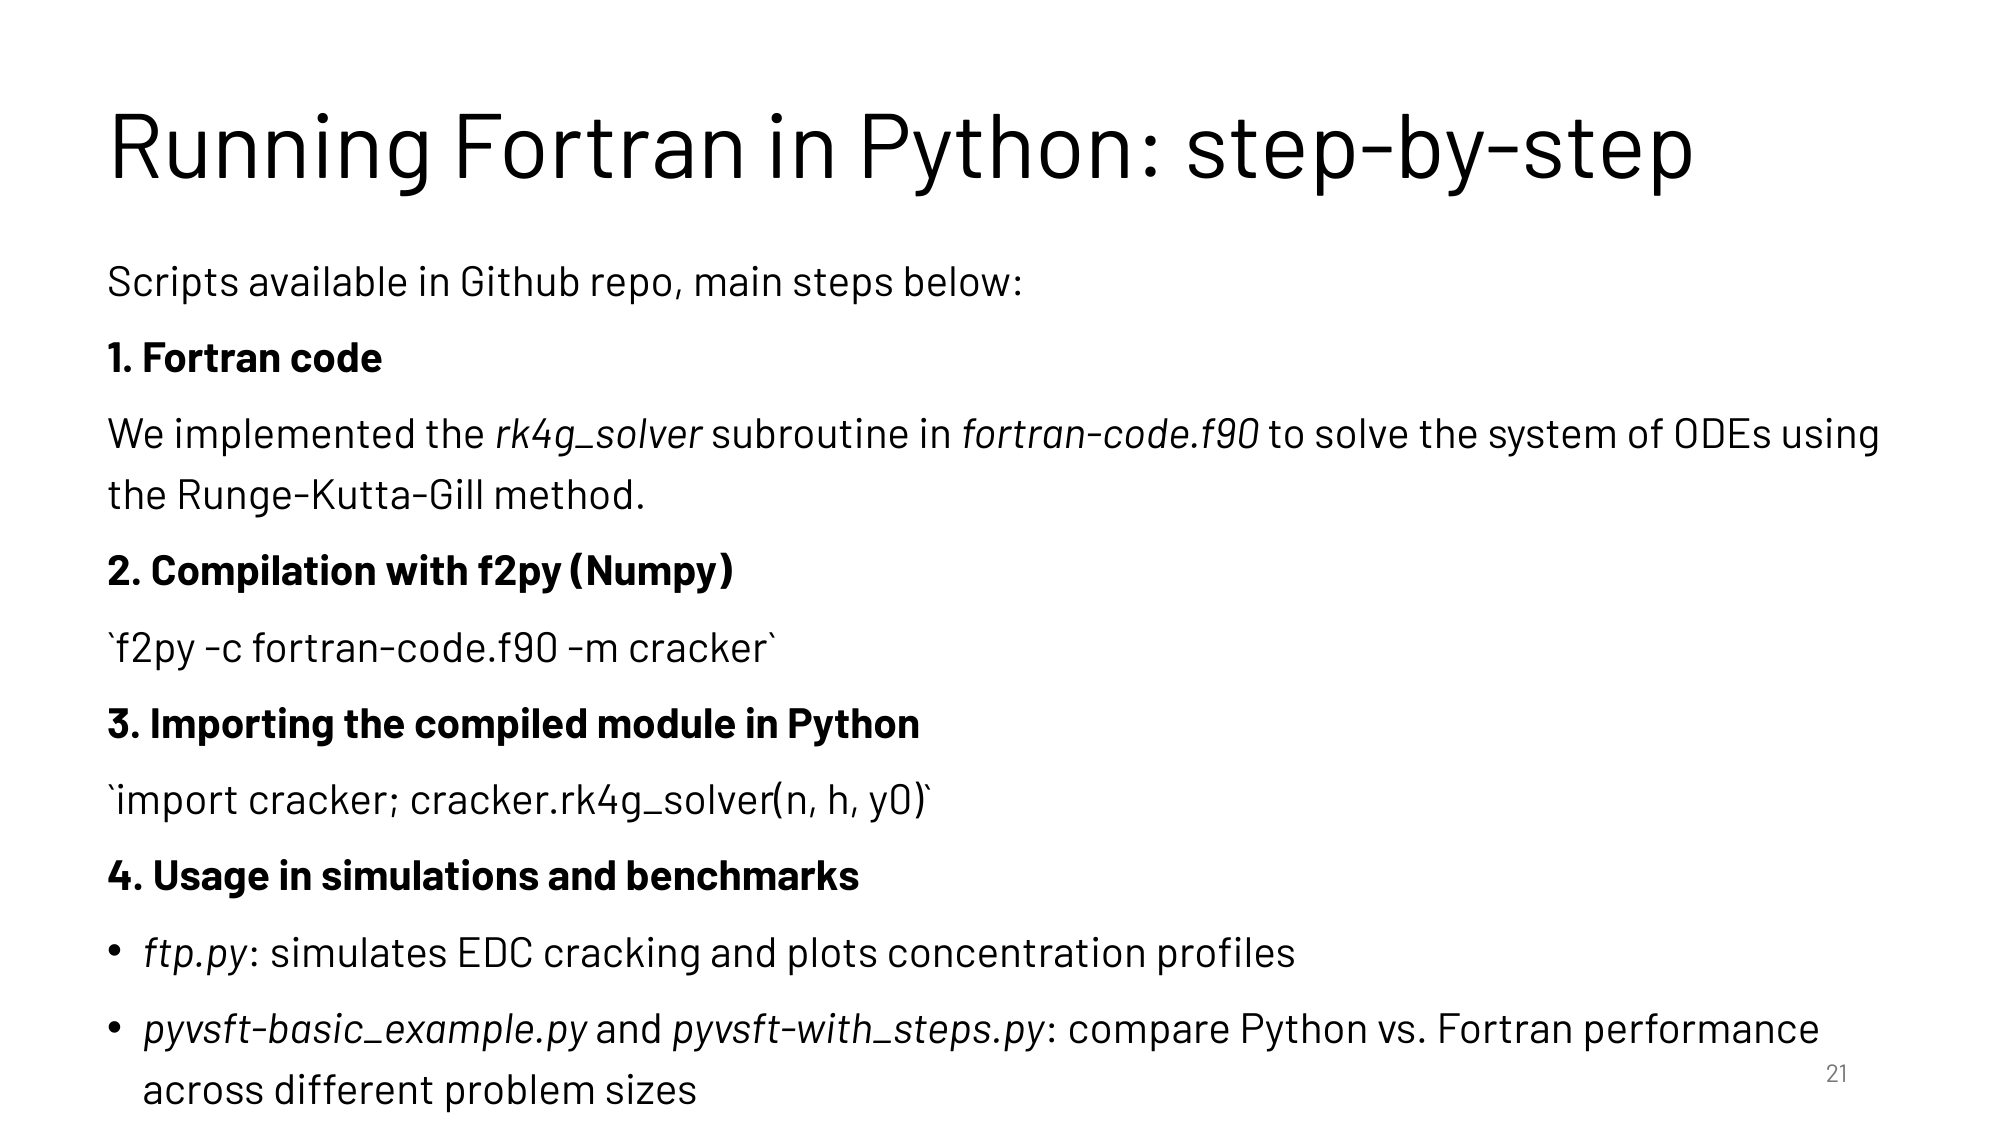

# Running Fortran in Python: step-by-step
Scripts available in Github repo, main steps below:
1. Fortran code
We implemented the rk4g_solver subroutine in fortran-code.f90 to solve the system of ODEs using the Runge-Kutta-Gill method.
2. Compilation with f2py (Numpy)
`f2py -c fortran-code.f90 -m cracker`
3. Importing the compiled module in Python
`import cracker; cracker.rk4g_solver(n, h, y0)`
4. Usage in simulations and benchmarks
ftp.py: simulates EDC cracking and plots concentration profiles
pyvsft-basic_example.py and pyvsft-with_steps.py: compare Python vs. Fortran performance across different problem sizes

21